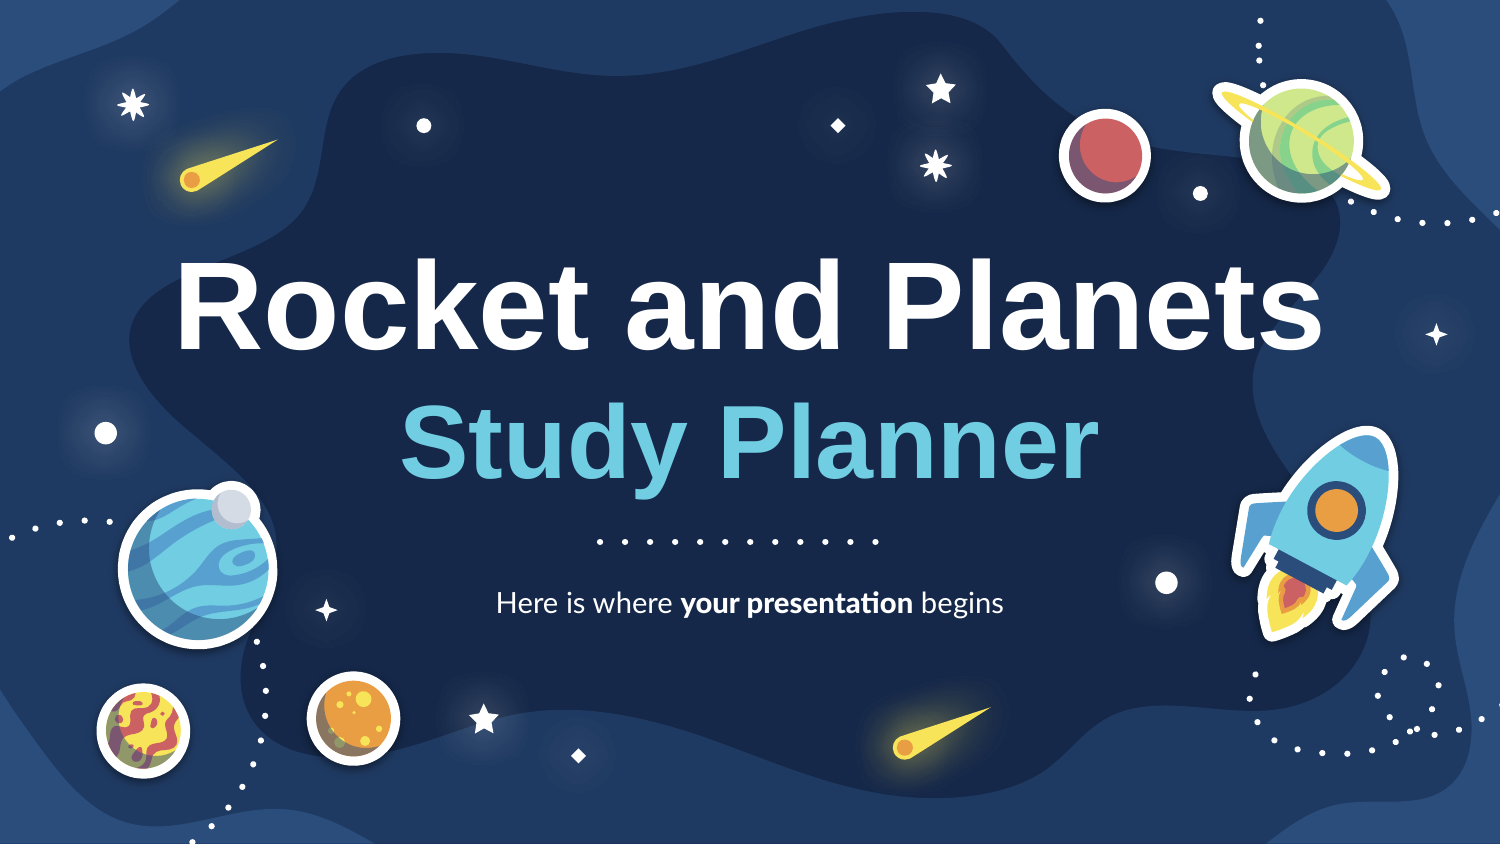

# Rocket and Planets Study Planner

Here is where your presentation begins